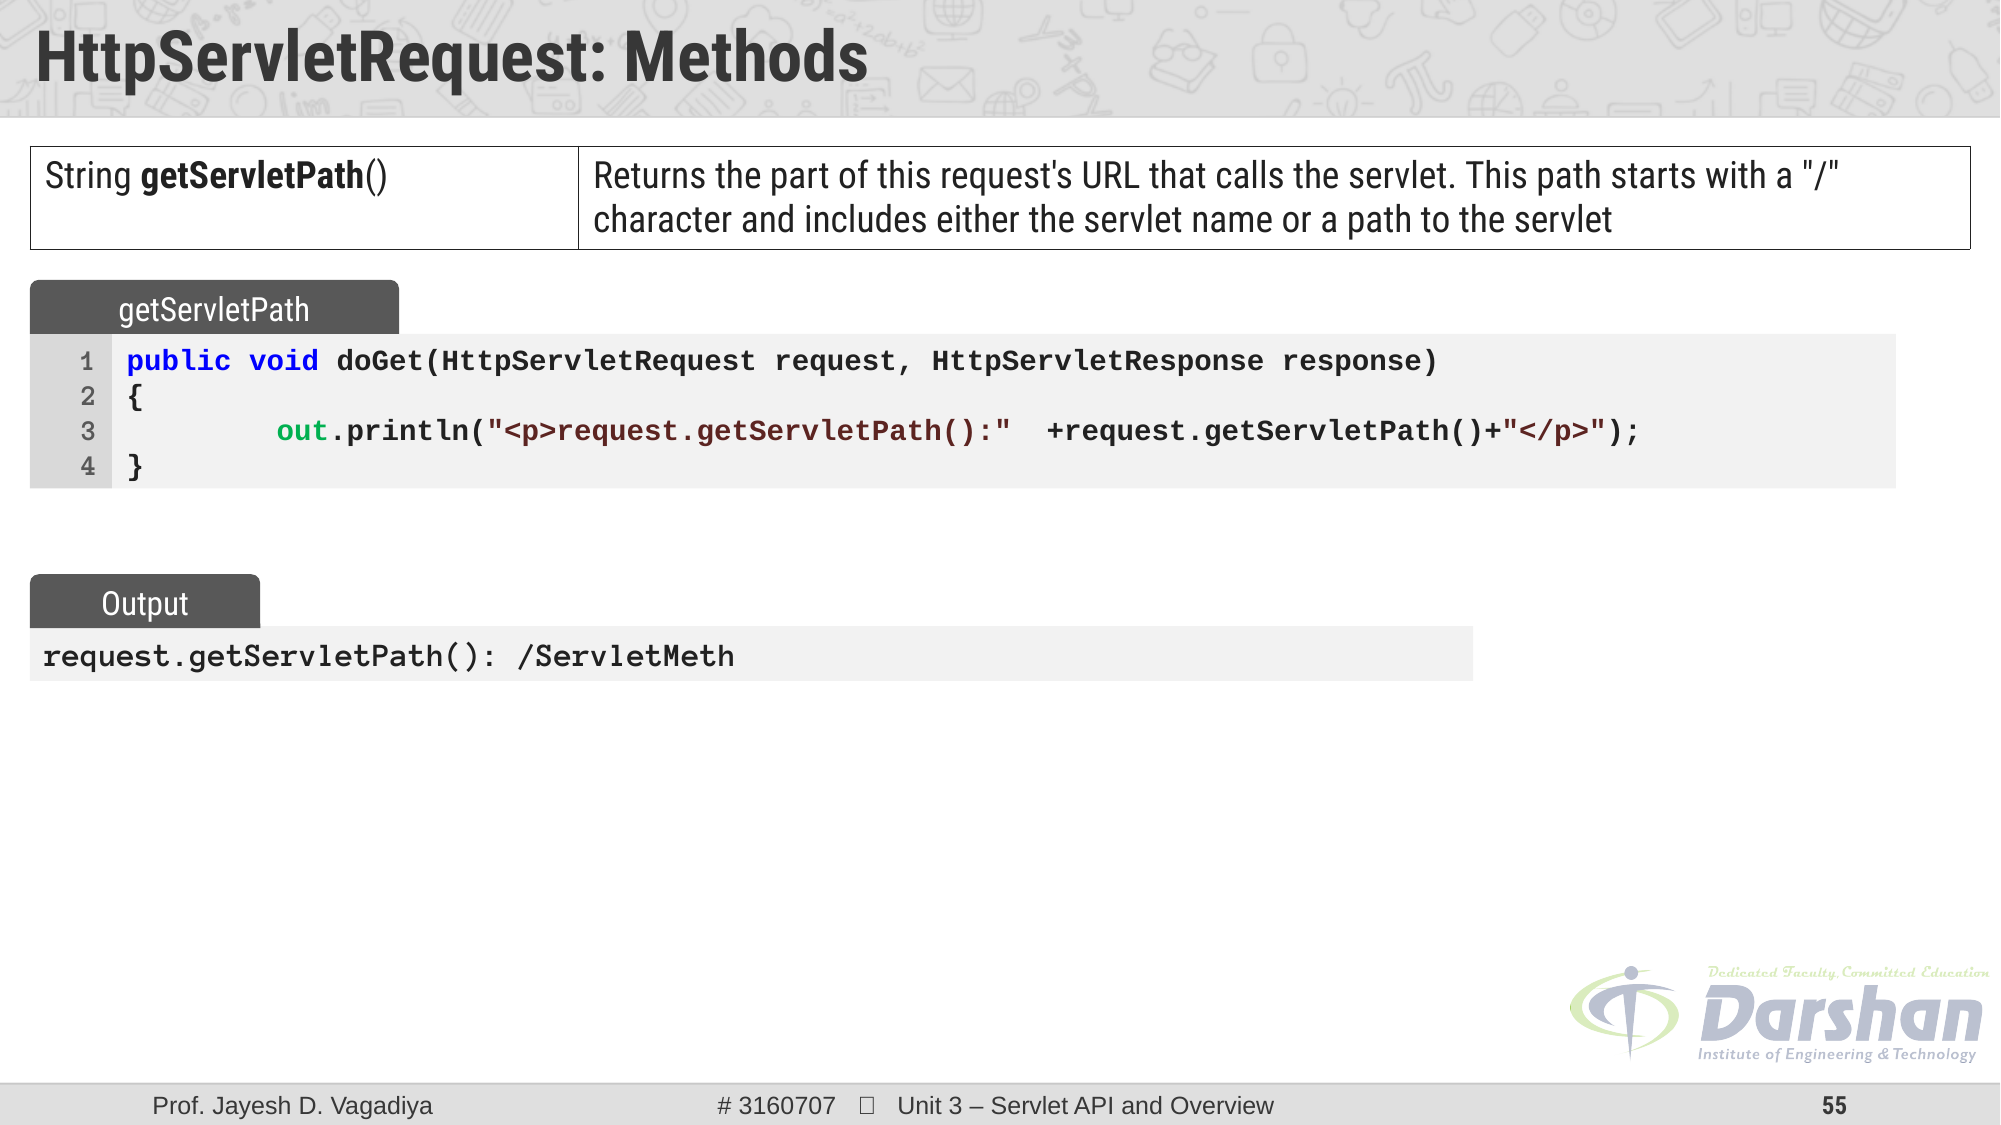

# HttpServletRequest: Methods
| String getServletPath() | Returns the part of this request's URL that calls the servlet. This path starts with a "/" character and includes either the servlet name or a path to the servlet |
| --- | --- |
getServletPath
1
2
3
4
public void doGet(HttpServletRequest request, HttpServletResponse response)
{
	out.println("<p>request.getServletPath():"  +request.getServletPath()+"</p>");
}
Output
request.getServletPath(): /ServletMeth